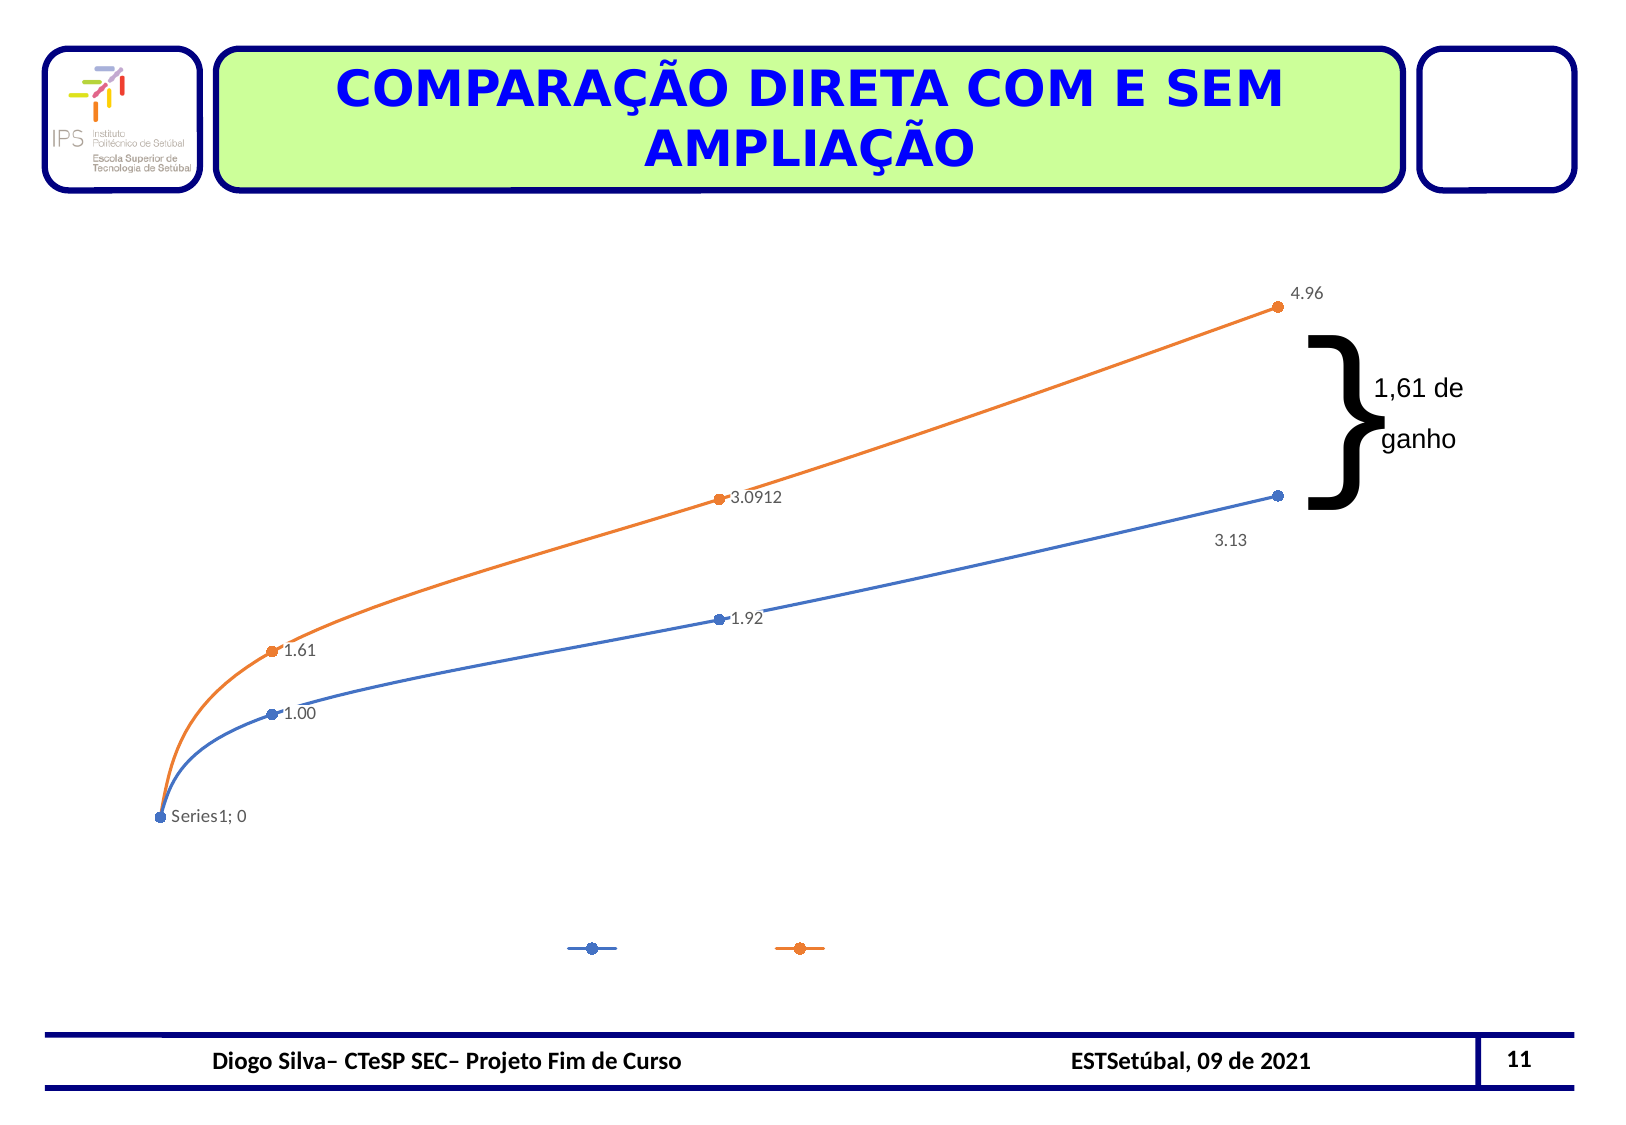

Comparação direta com e sem ampliação
}

### Chart

| Category |  |  |
|---|---|---|
1,61 de
ganho
11